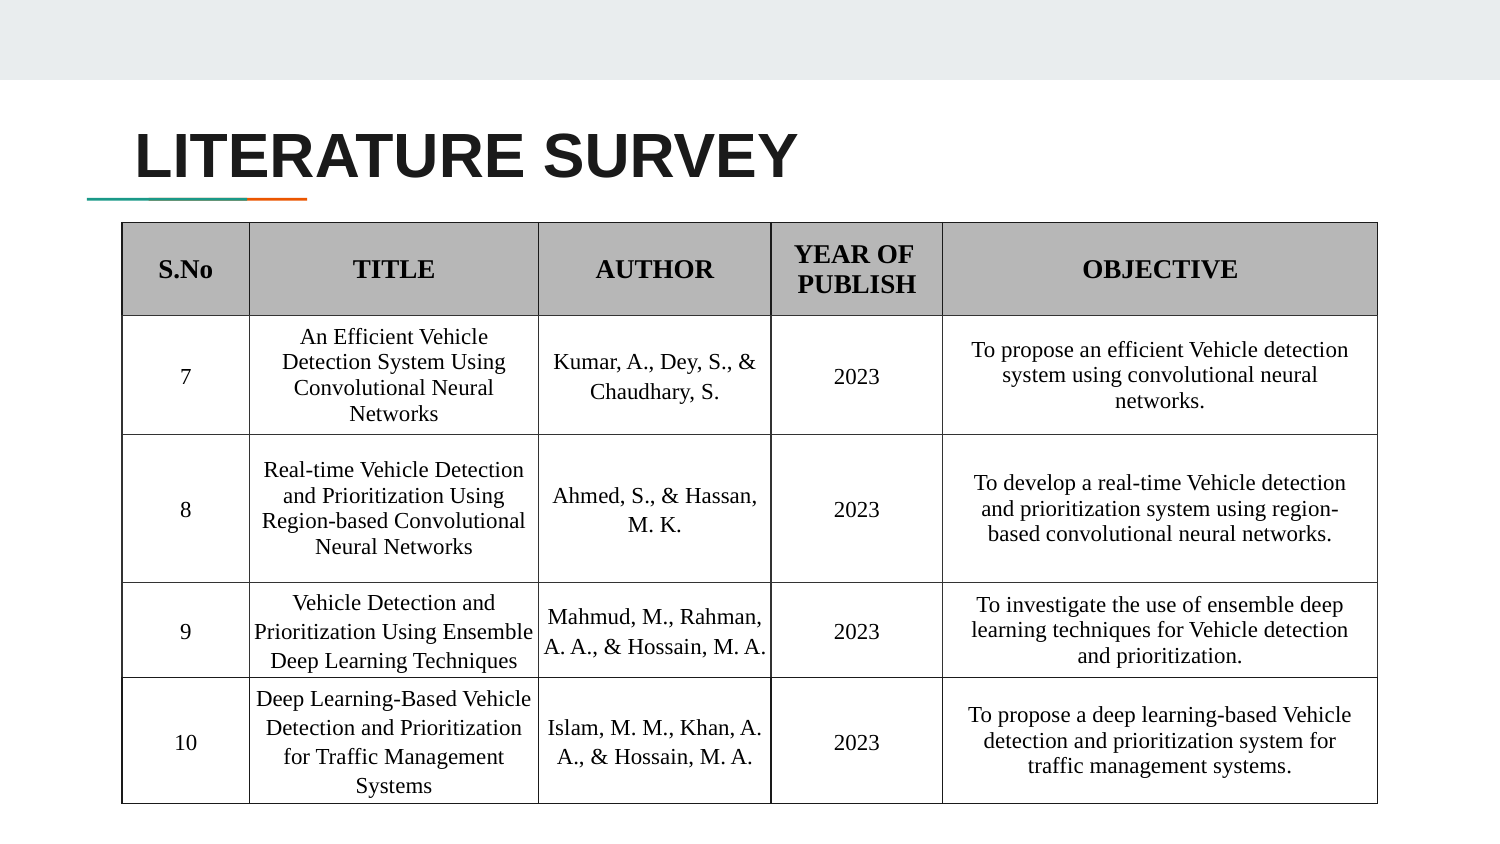

# LITERATURE SURVEY

| S.No | TITLE | AUTHOR | YEAR OF PUBLISH | OBJECTIVE |
| --- | --- | --- | --- | --- |
| 7 | An Efficient Vehicle Detection System Using Convolutional Neural Networks | Kumar, A., Dey, S., & Chaudhary, S. | 2023 | To propose an efficient Vehicle detection system using convolutional neural networks. |
| 8 | Real-time Vehicle Detection and Prioritization Using Region-based Convolutional Neural Networks | Ahmed, S., & Hassan, M. K. | 2023 | To develop a real-time Vehicle detection and prioritization system using region-based convolutional neural networks. |
| 9 | Vehicle Detection and Prioritization Using Ensemble Deep Learning Techniques | Mahmud, M., Rahman, A. A., & Hossain, M. A. | 2023 | To investigate the use of ensemble deep learning techniques for Vehicle detection and prioritization. |
| 10 | Deep Learning-Based Vehicle Detection and Prioritization for Traffic Management Systems | Islam, M. M., Khan, A. A., & Hossain, M. A. | 2023 | To propose a deep learning-based Vehicle detection and prioritization system for traffic management systems. |